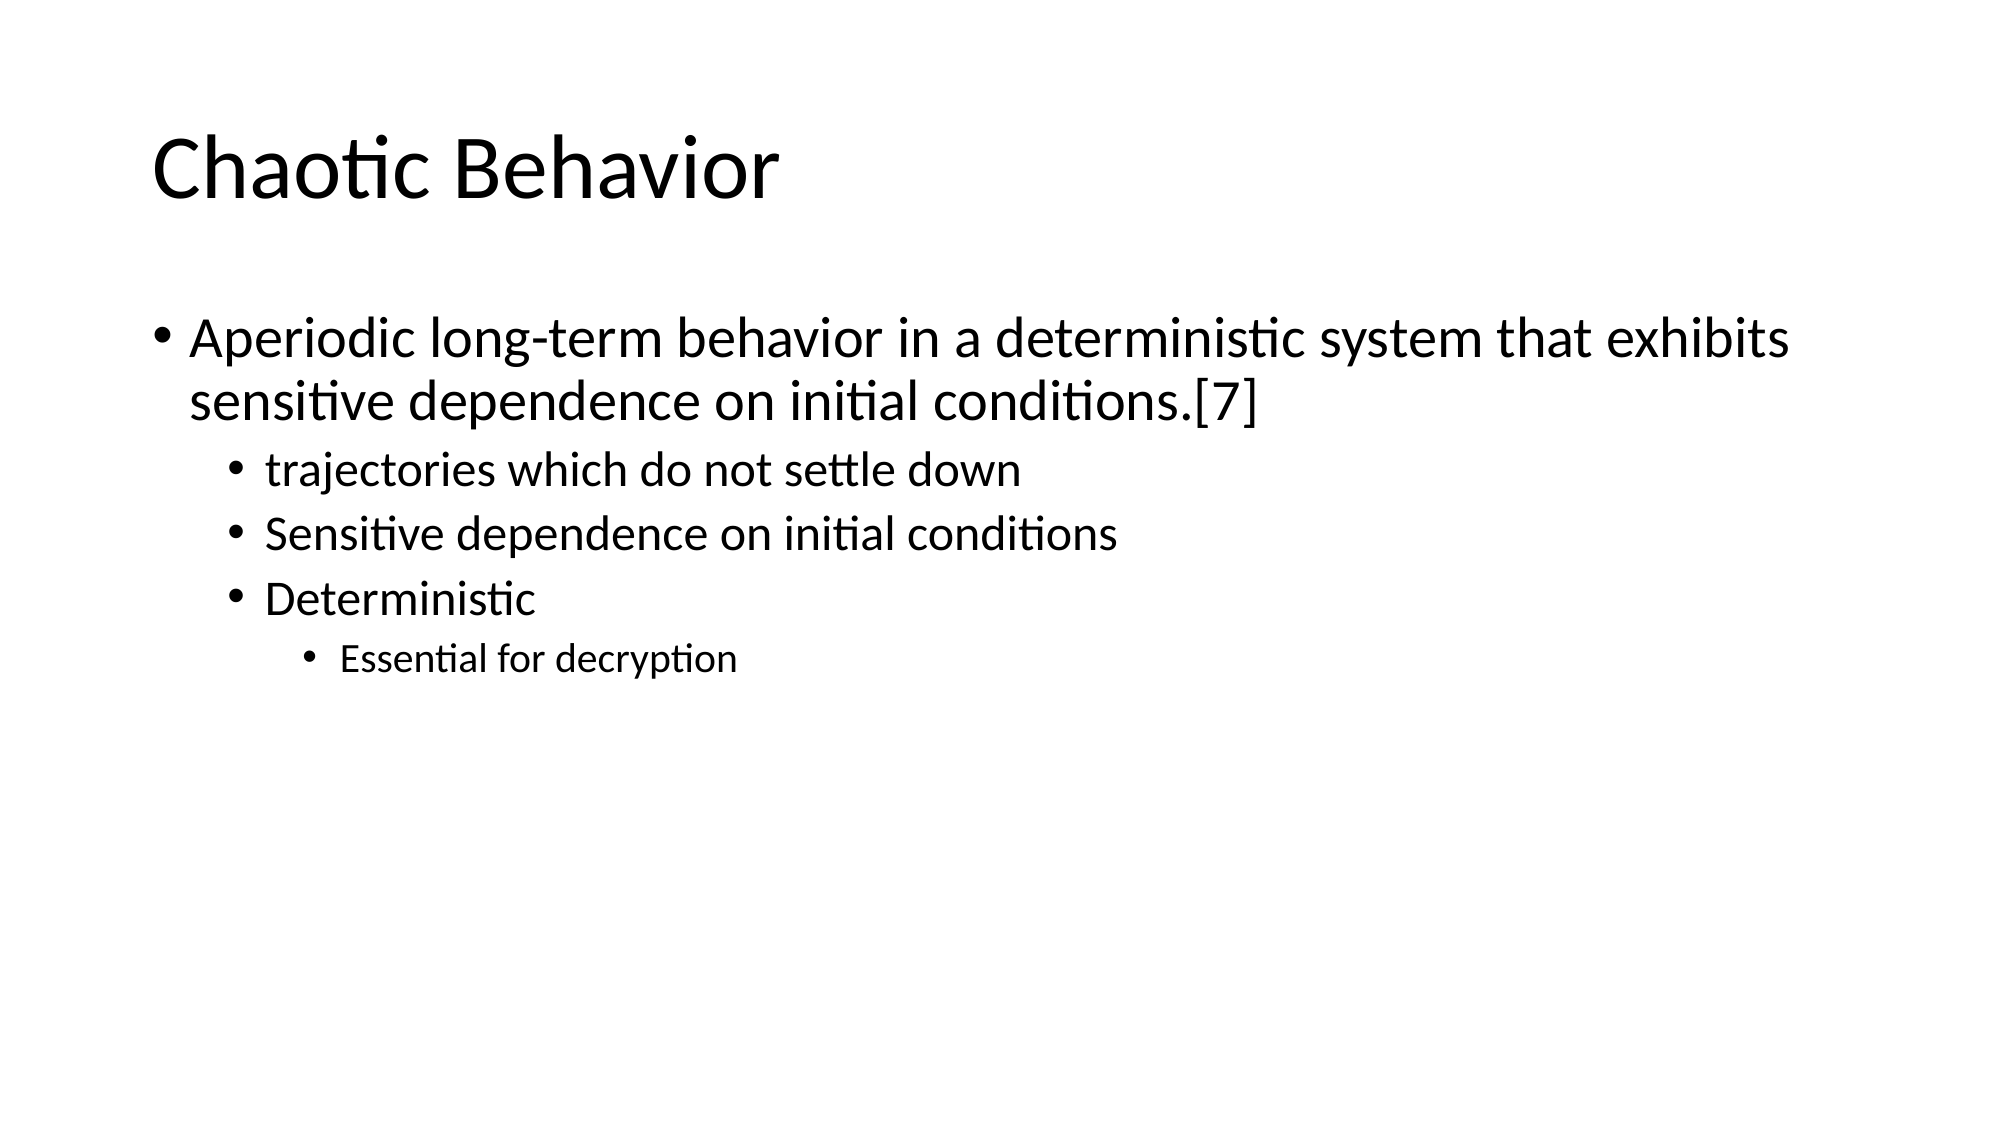

# Chaotic Behavior
Aperiodic long-term behavior in a deterministic system that exhibits sensitive dependence on initial conditions.[7]
trajectories which do not settle down
Sensitive dependence on initial conditions
Deterministic
Essential for decryption